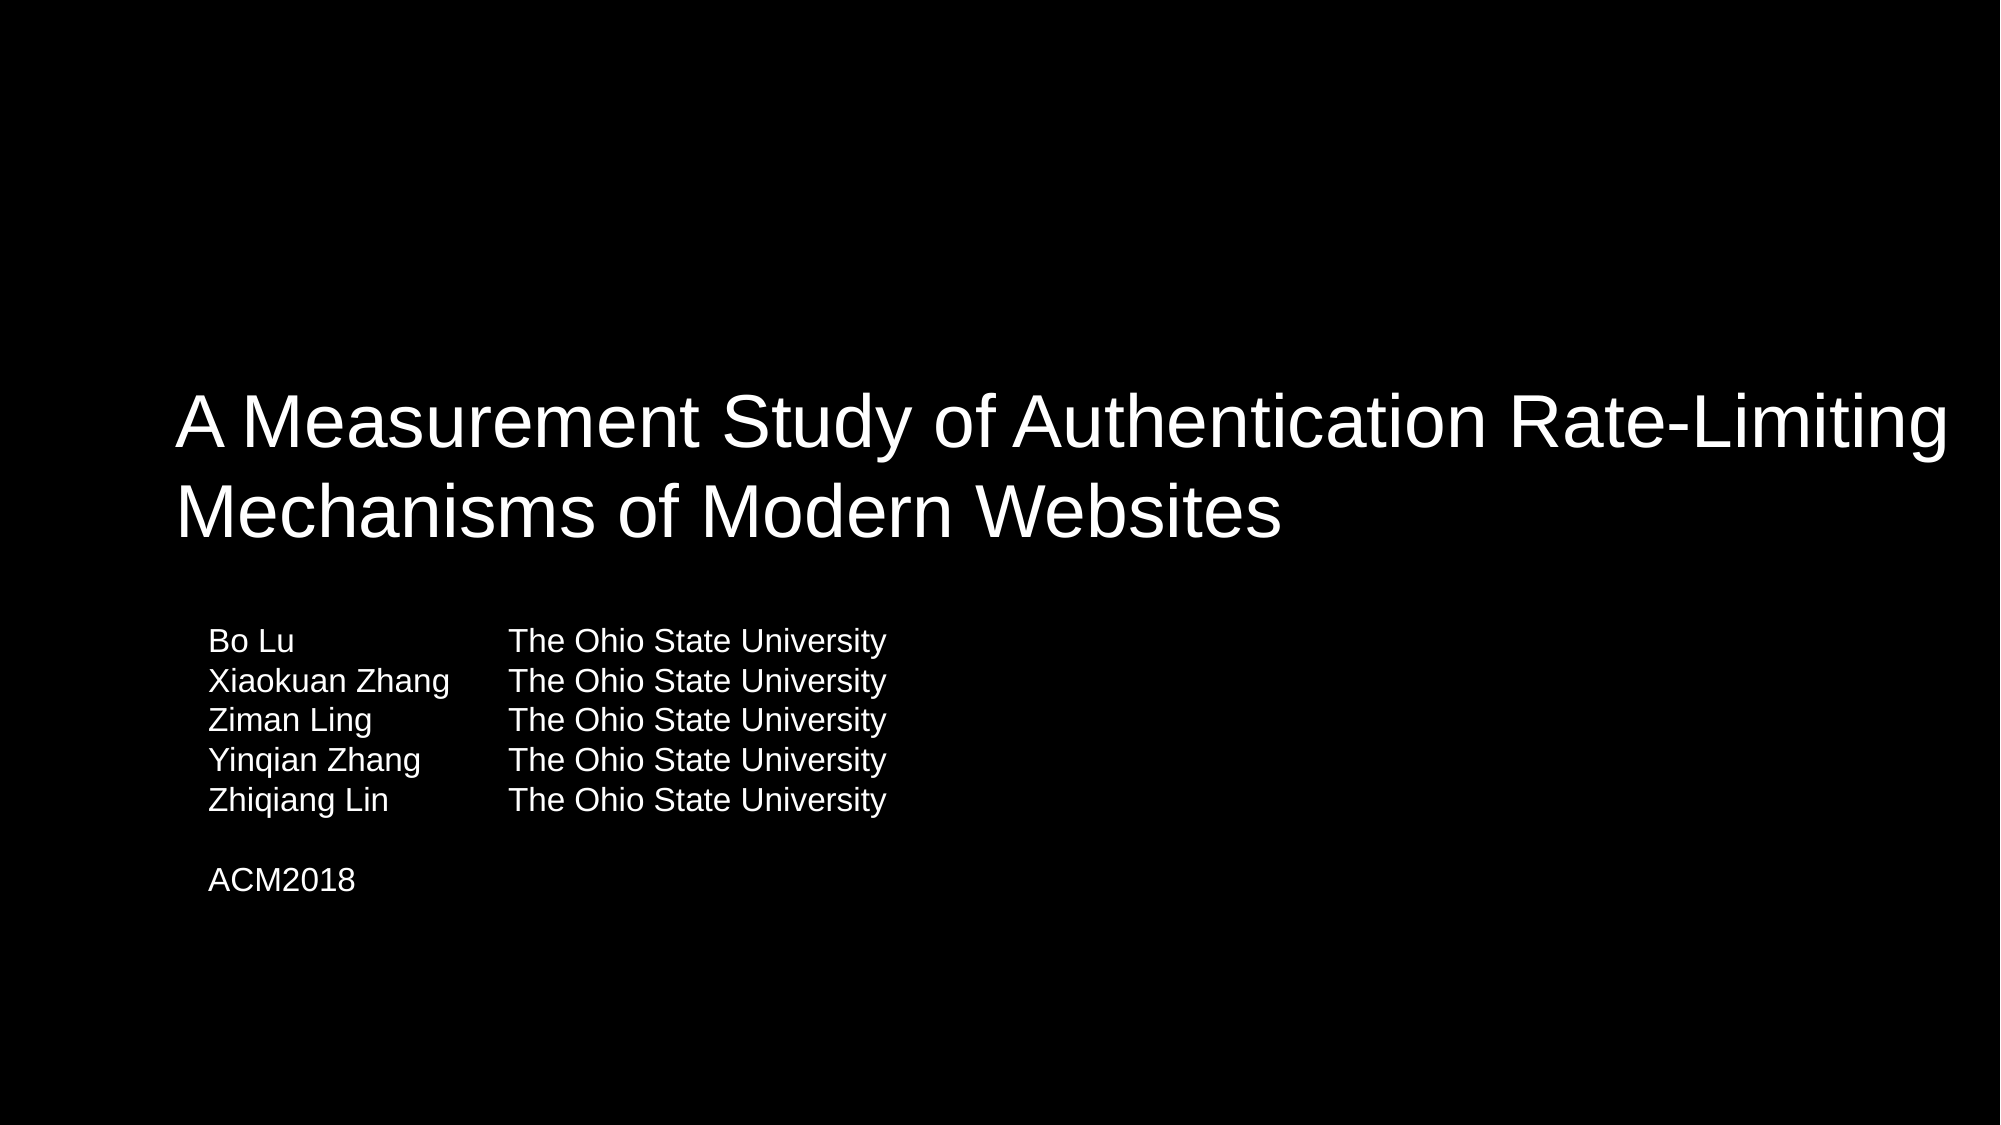

A Measurement Study of Authentication Rate-Limiting
Mechanisms of Modern Websites
Bo Lu		The Ohio State University
Xiaokuan Zhang	The Ohio State University
Ziman Ling	The Ohio State University
Yinqian Zhang	The Ohio State University
Zhiqiang Lin	The Ohio State University

ACM2018